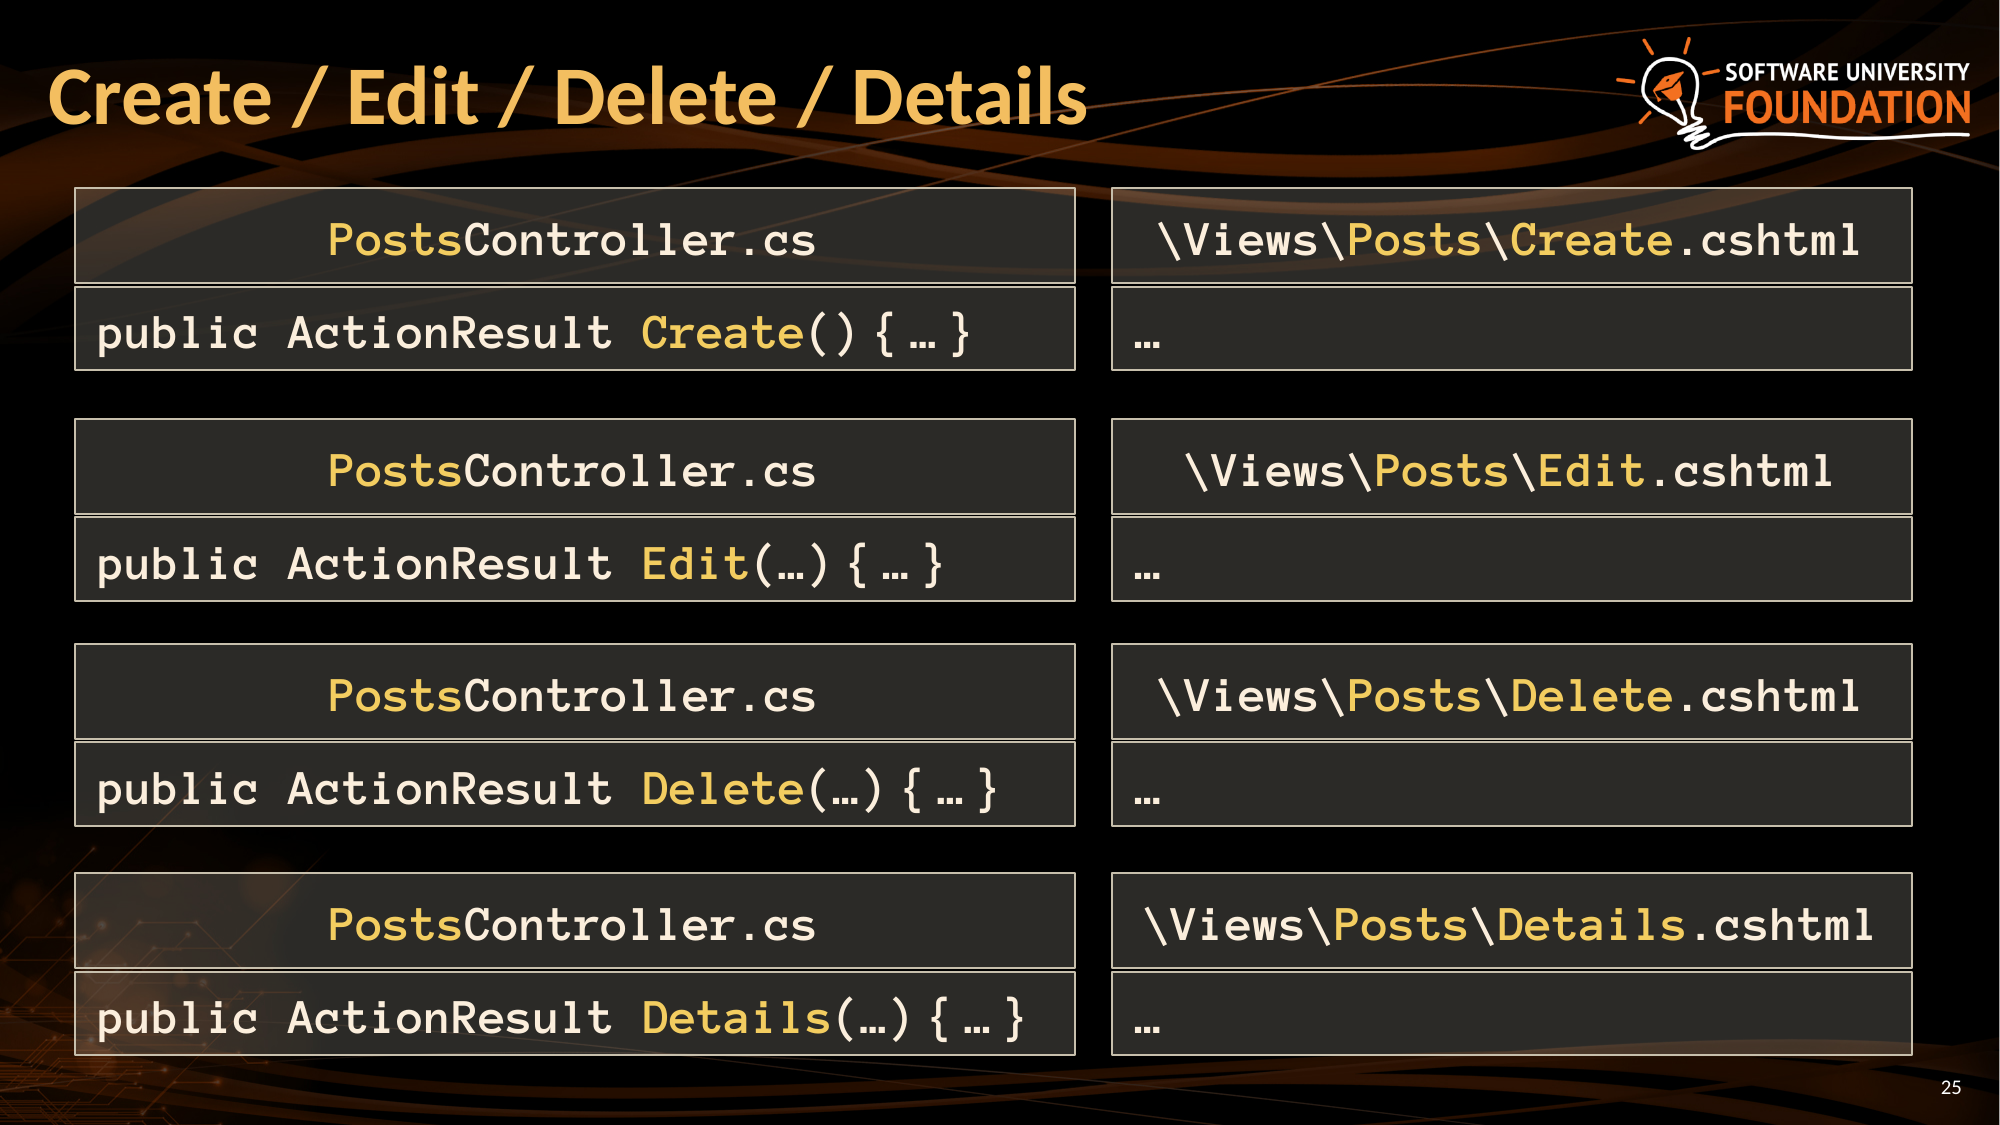

# Create / Edit / Delete / Details
PostsController.cs
public ActionResult Create() { … }
\Views\Posts\Create.cshtml
…
PostsController.cs
public ActionResult Edit(…) { … }
\Views\Posts\Edit.cshtml
…
PostsController.cs
public ActionResult Delete(…) { … }
\Views\Posts\Delete.cshtml
…
PostsController.cs
public ActionResult Details(…) { … }
\Views\Posts\Details.cshtml
…
25